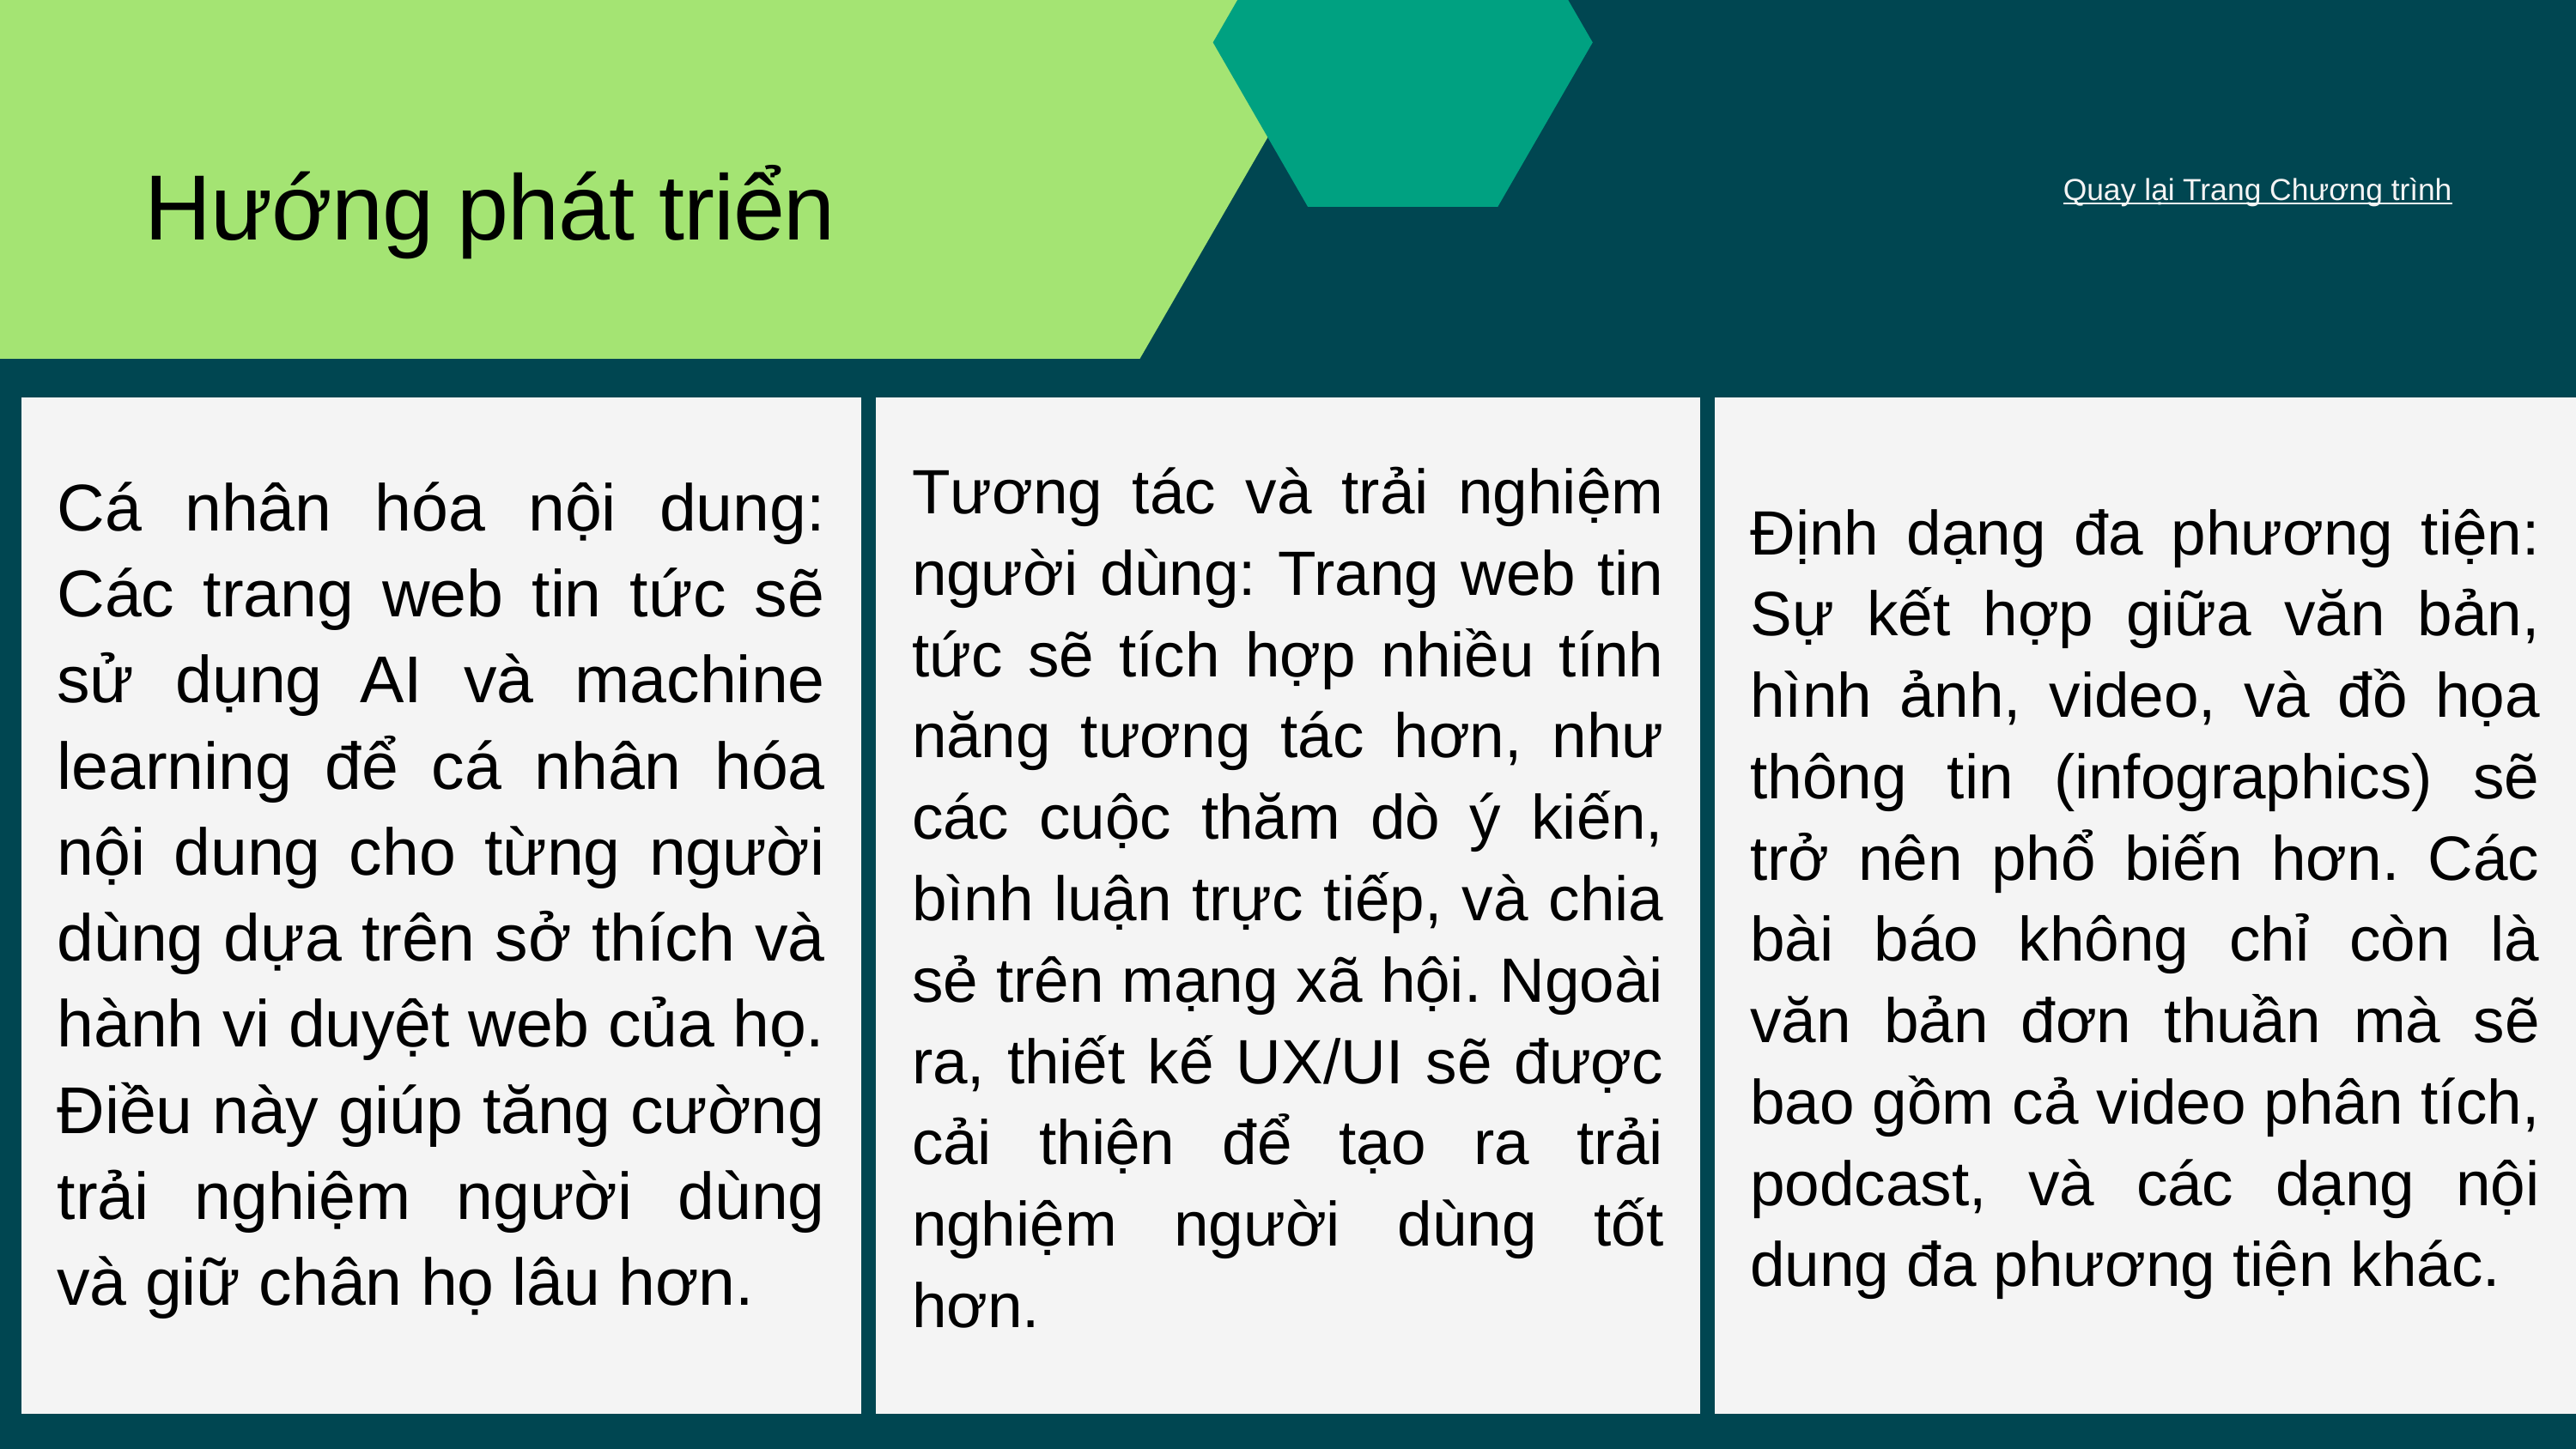

Hướng phát triển
Quay lại Trang Chương trình

Cá nhân hóa nội dung: Các trang web tin tức sẽ sử dụng AI và machine learning để cá nhân hóa nội dung cho từng người dùng dựa trên sở thích và hành vi duyệt web của họ. Điều này giúp tăng cường trải nghiệm người dùng và giữ chân họ lâu hơn.

Tương tác và trải nghiệm người dùng: Trang web tin tức sẽ tích hợp nhiều tính năng tương tác hơn, như các cuộc thăm dò ý kiến, bình luận trực tiếp, và chia sẻ trên mạng xã hội. Ngoài ra, thiết kế UX/UI sẽ được cải thiện để tạo ra trải nghiệm người dùng tốt hơn.

Định dạng đa phương tiện: Sự kết hợp giữa văn bản, hình ảnh, video, và đồ họa thông tin (infographics) sẽ trở nên phổ biến hơn. Các bài báo không chỉ còn là văn bản đơn thuần mà sẽ bao gồm cả video phân tích, podcast, và các dạng nội dung đa phương tiện khác.